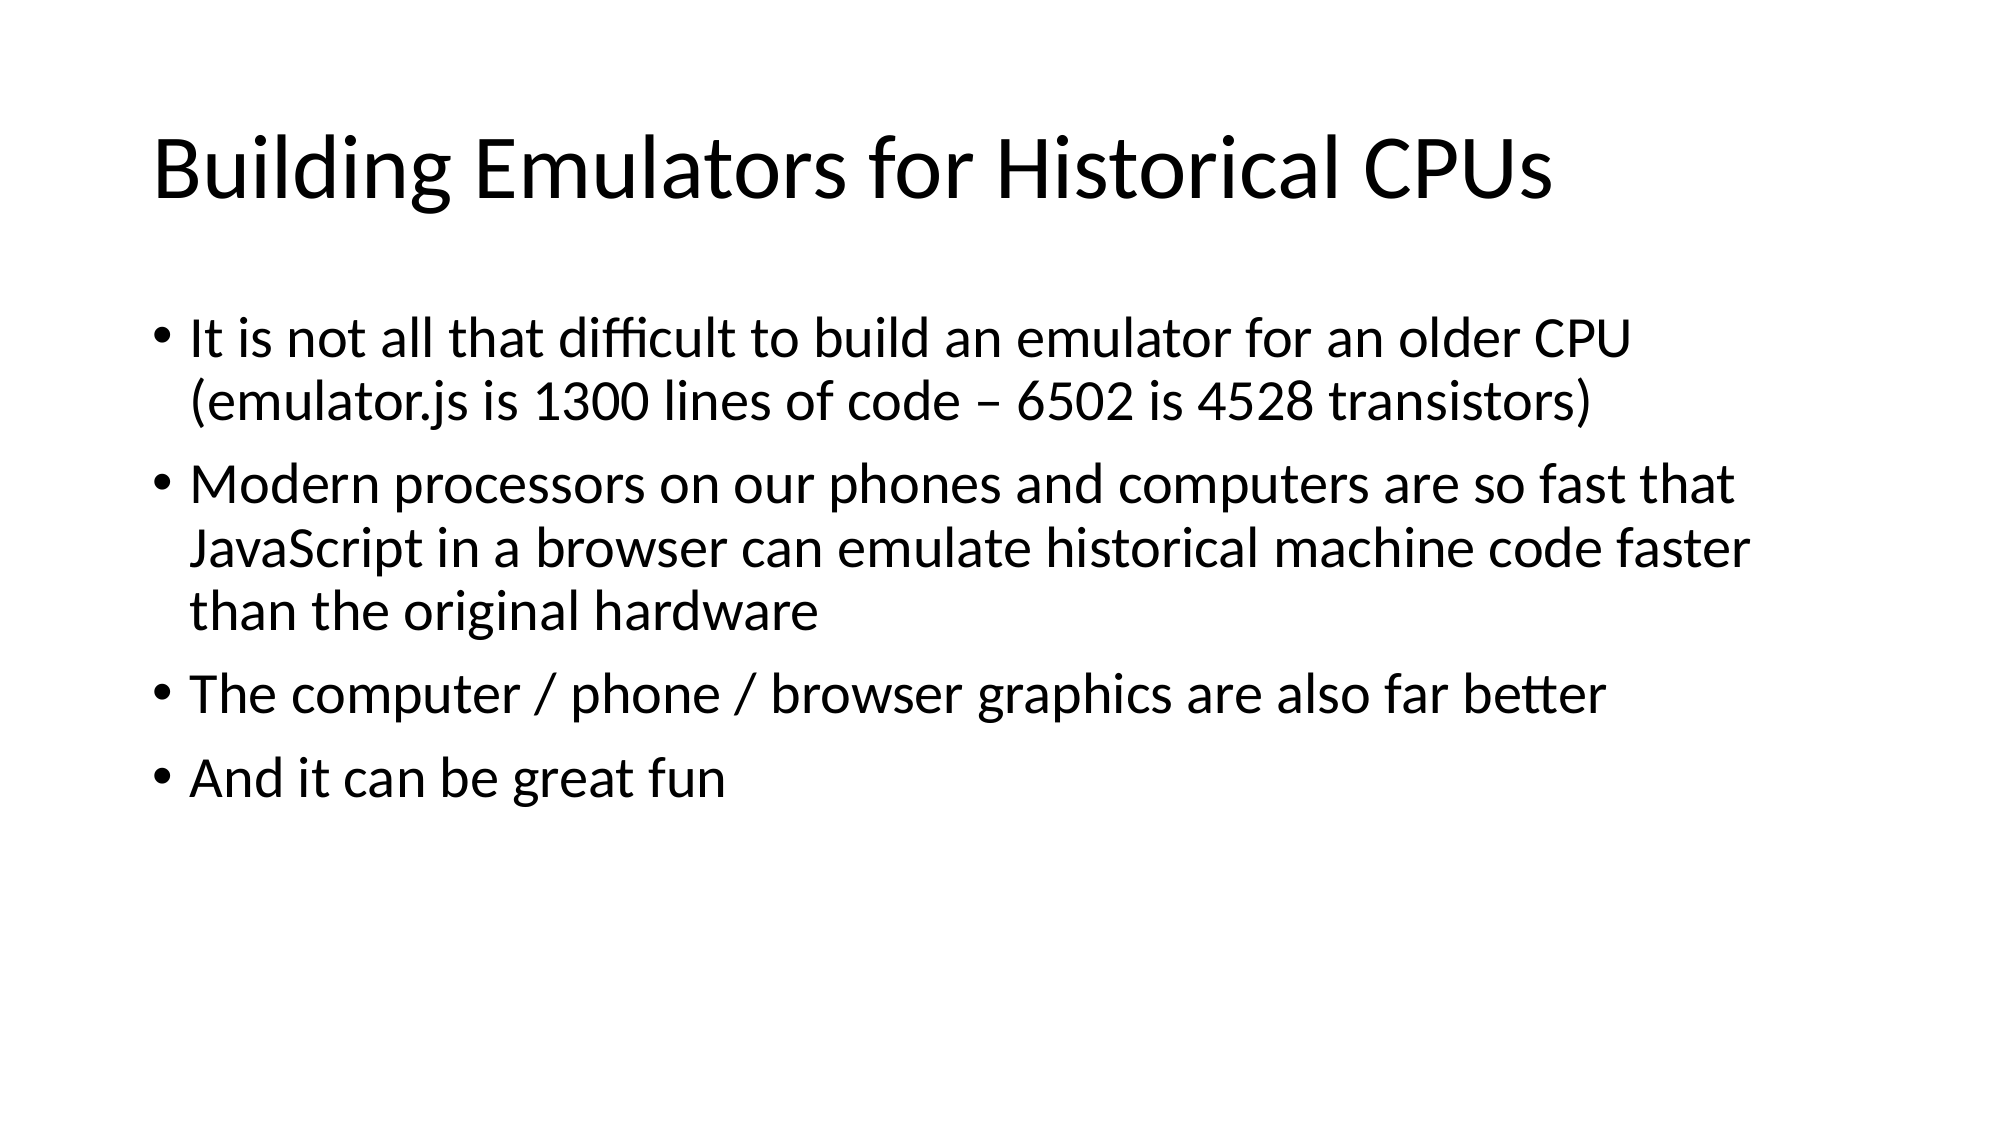

# Building Emulators for Historical CPUs
It is not all that difficult to build an emulator for an older CPU (emulator.js is 1300 lines of code – 6502 is 4528 transistors)
Modern processors on our phones and computers are so fast that JavaScript in a browser can emulate historical machine code faster than the original hardware
The computer / phone / browser graphics are also far better
And it can be great fun